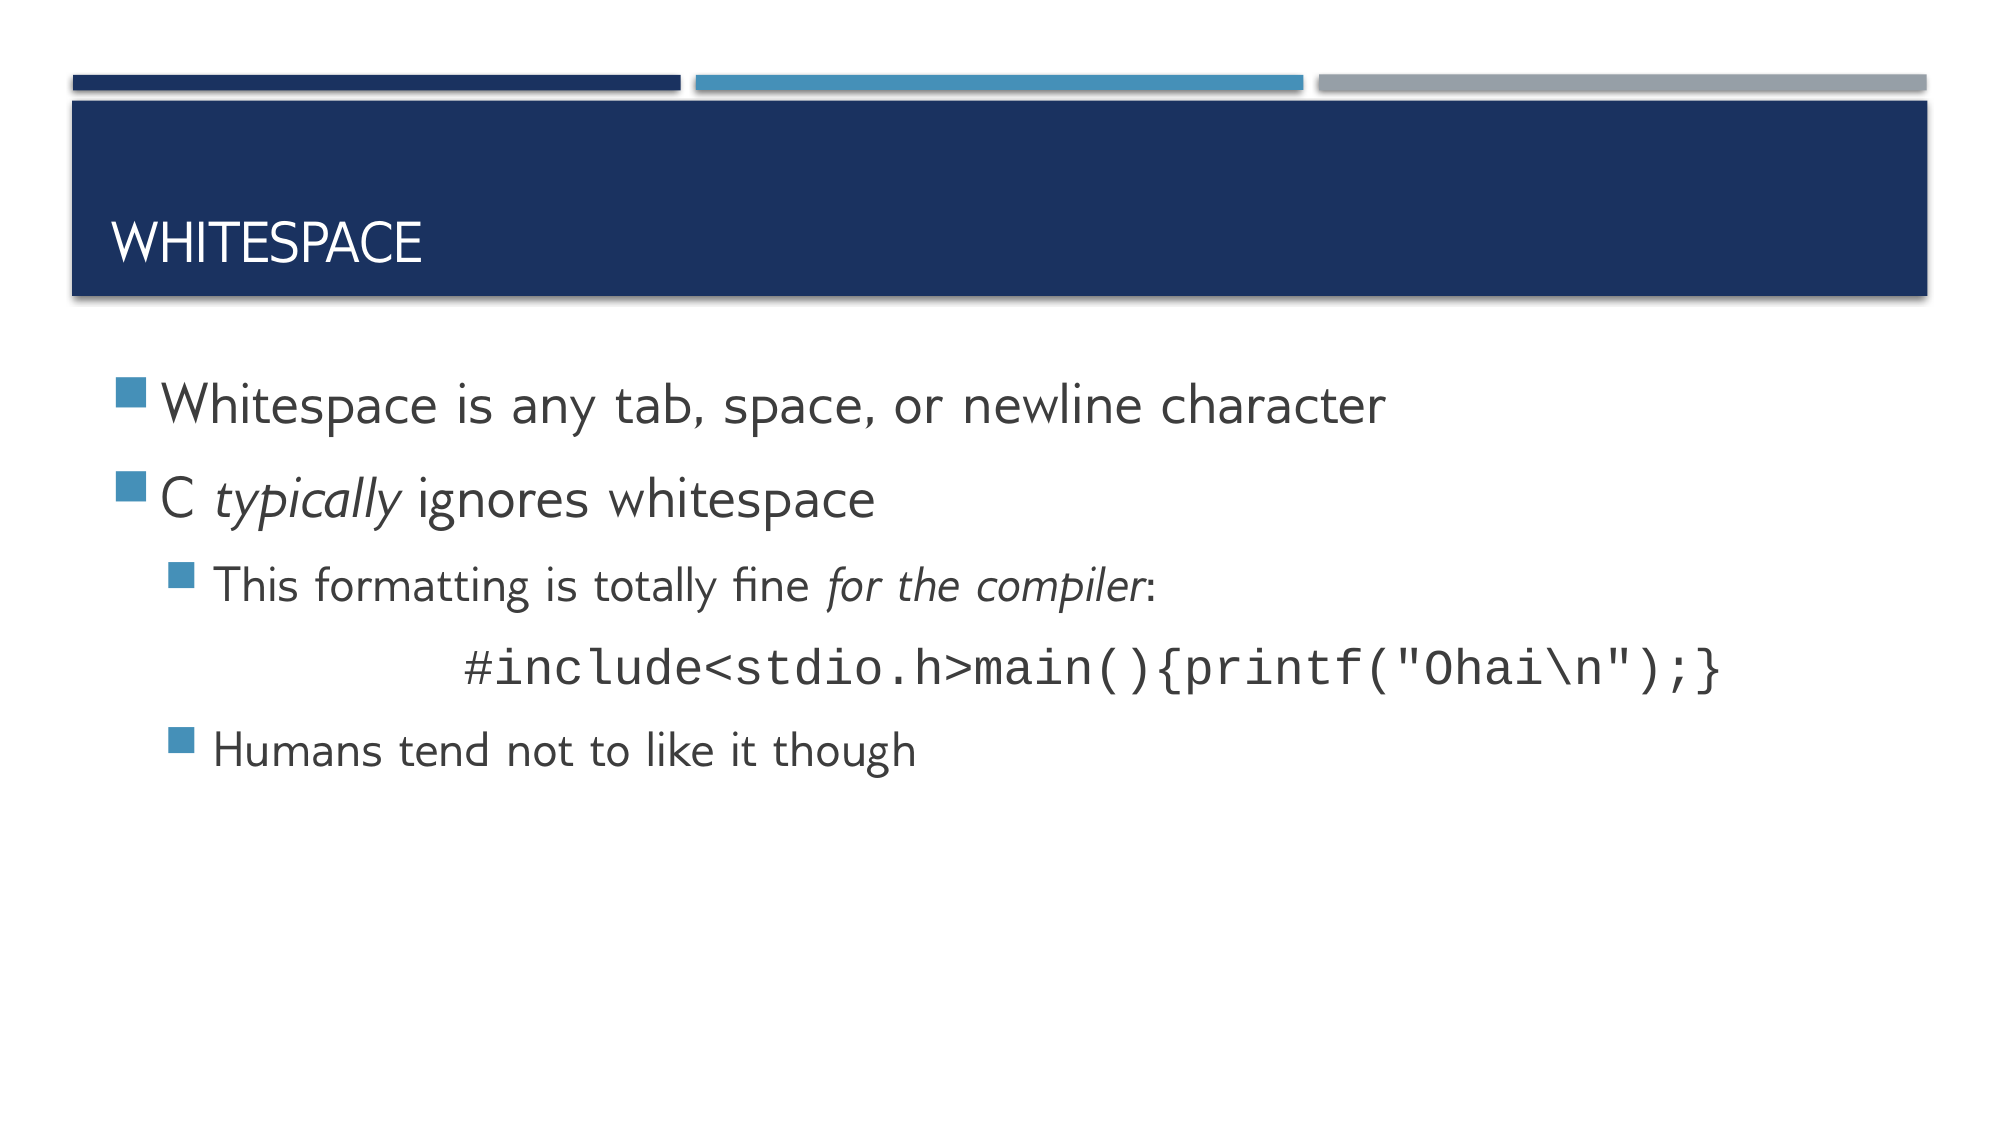

# Whitespace
Whitespace is any tab, space, or newline character
C typically ignores whitespace
This formatting is totally fine for the compiler:
		#include<stdio.h>main(){printf("Ohai\n");}
Humans tend not to like it though